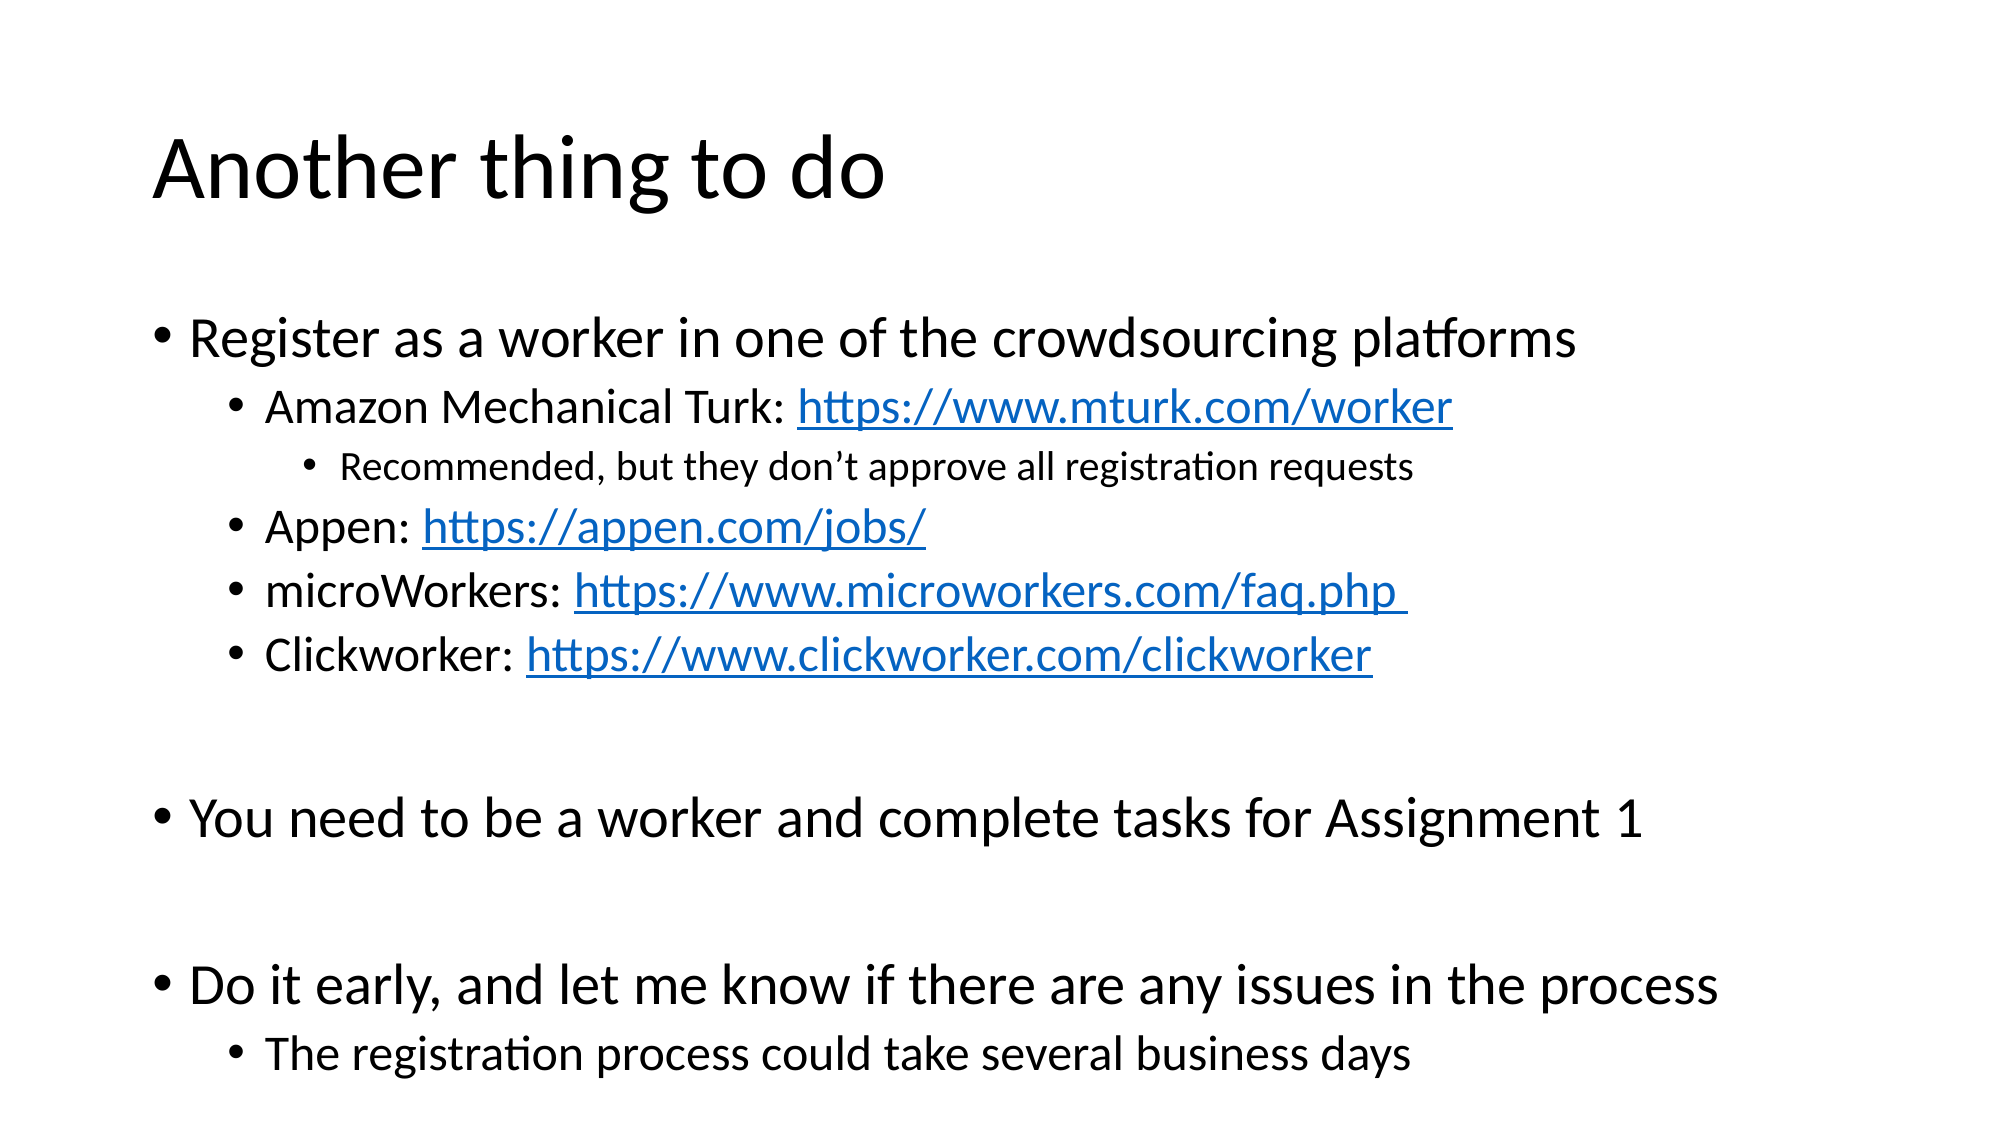

# Another thing to do
Register as a worker in one of the crowdsourcing platforms
Amazon Mechanical Turk: https://www.mturk.com/worker
Recommended, but they don’t approve all registration requests
Appen: https://appen.com/jobs/
microWorkers: https://www.microworkers.com/faq.php
Clickworker: https://www.clickworker.com/clickworker

You need to be a worker and complete tasks for Assignment 1

Do it early, and let me know if there are any issues in the process
The registration process could take several business days